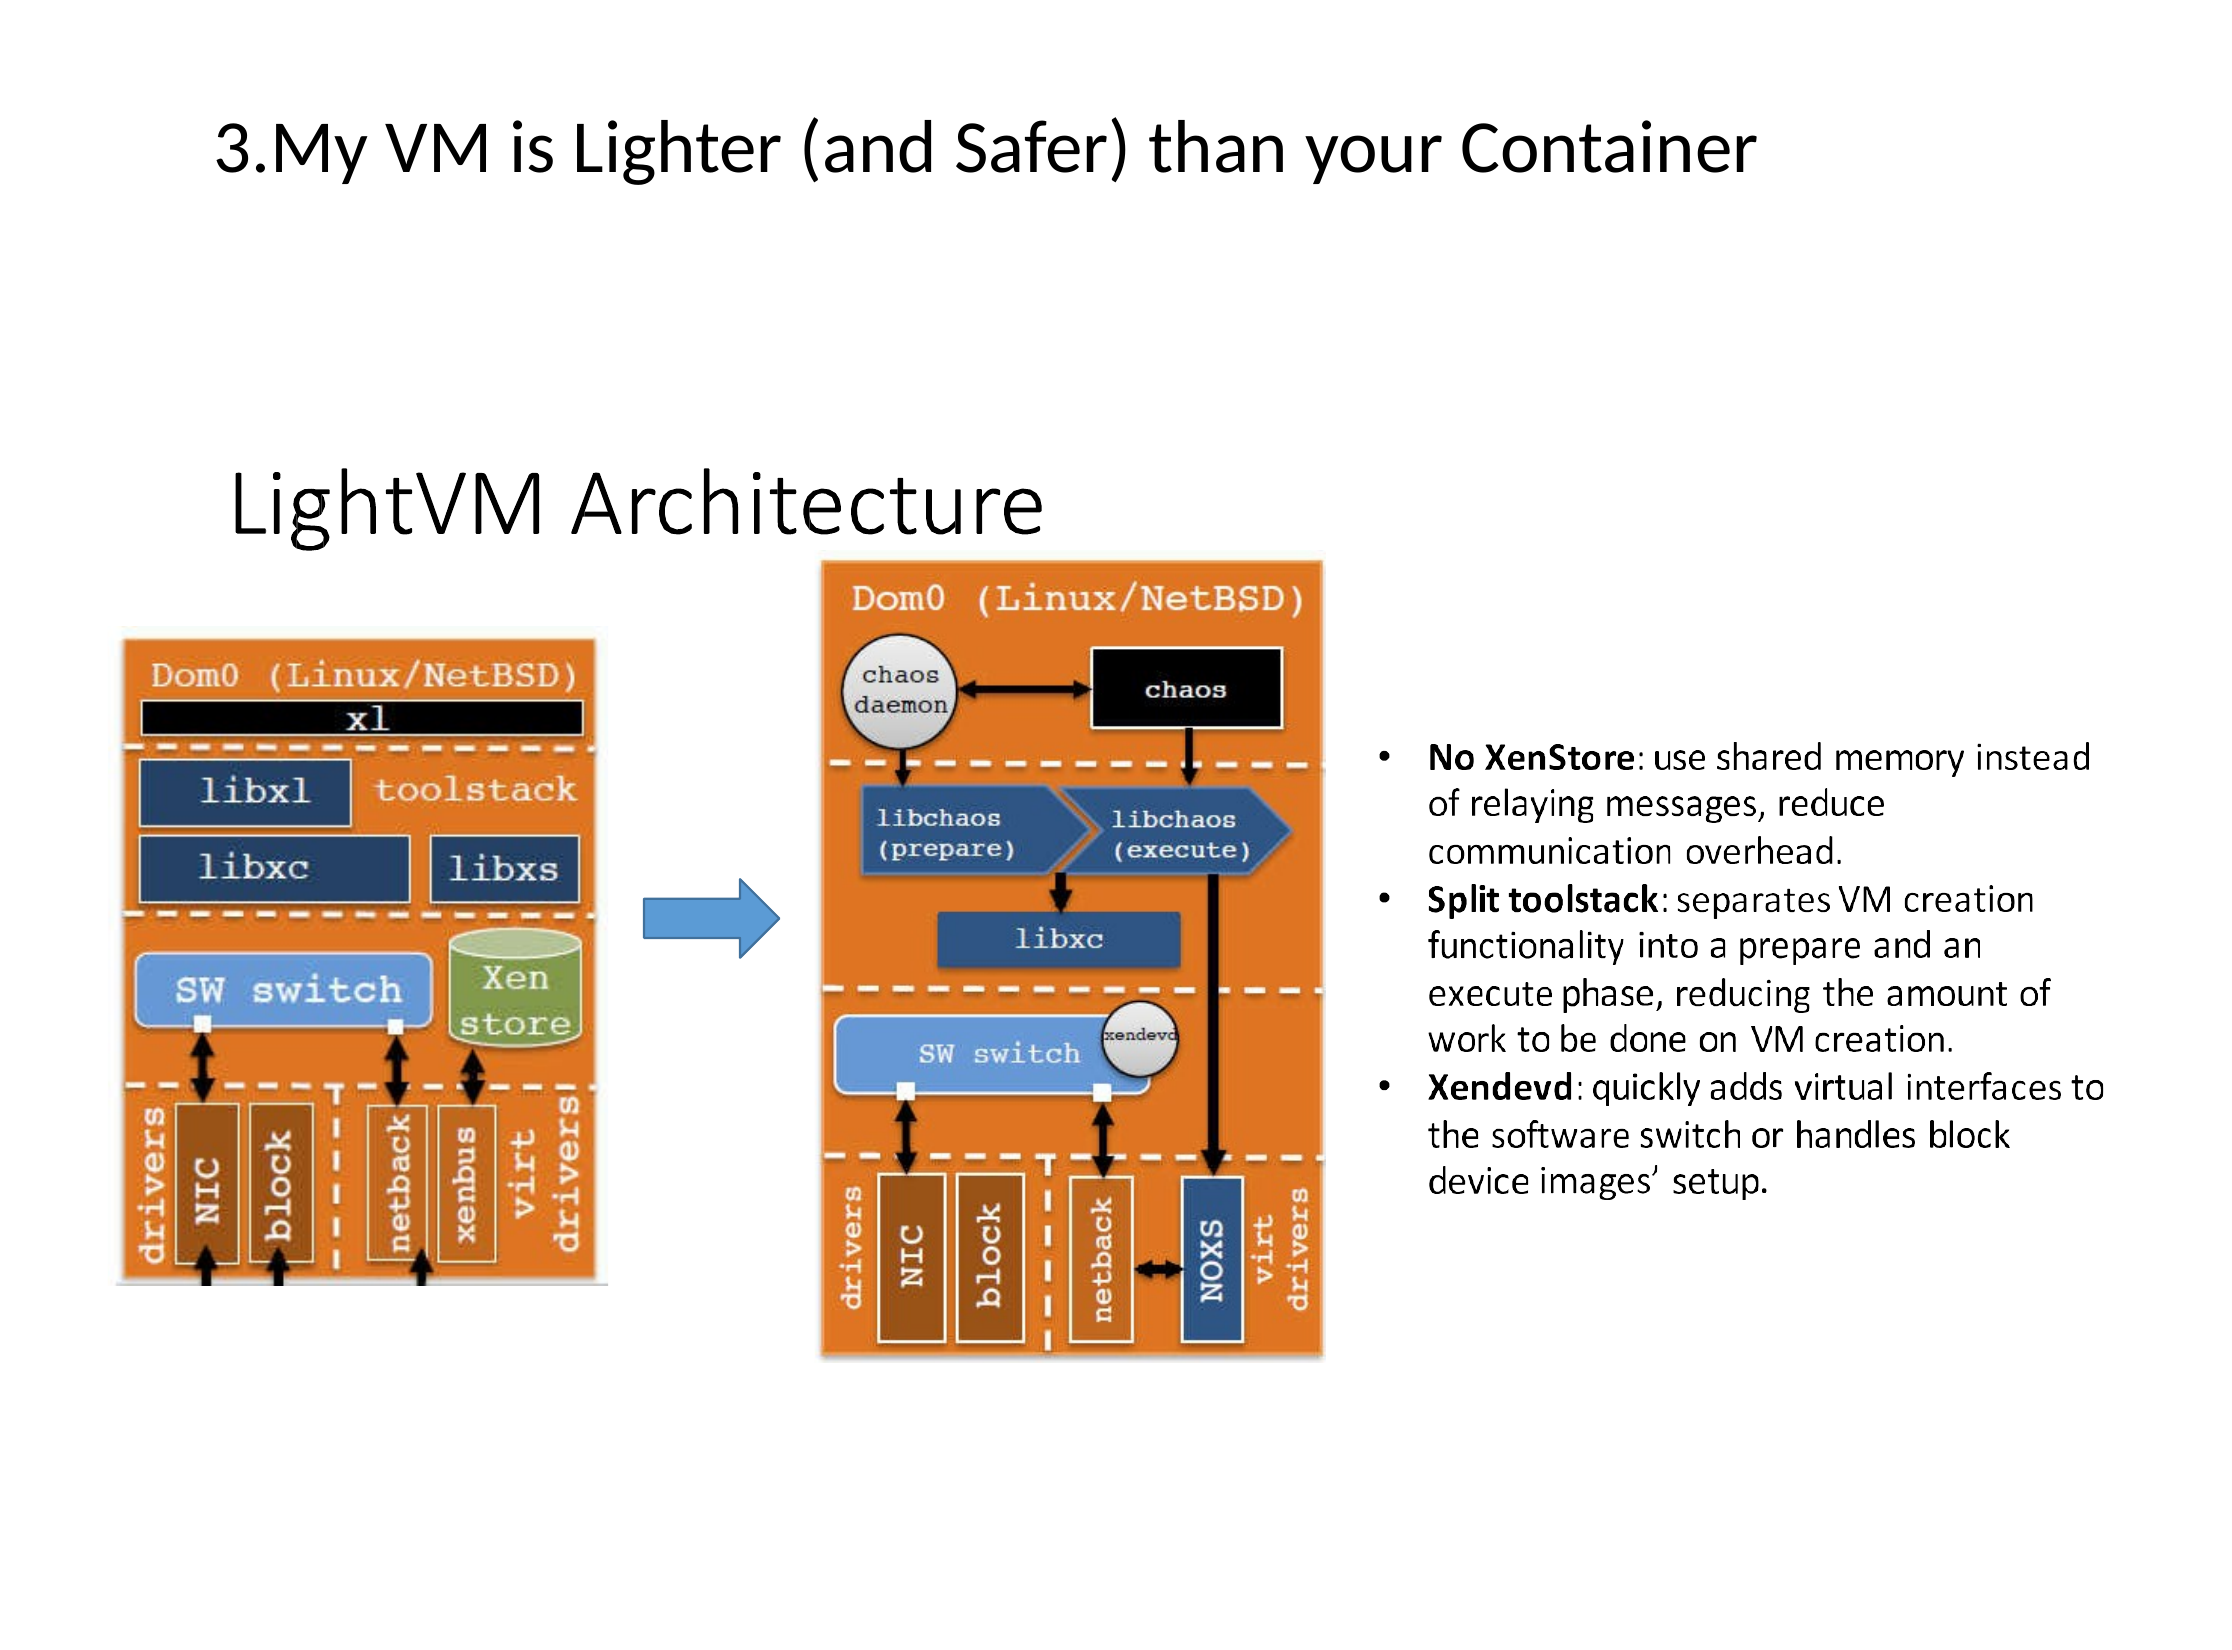

3.My VM is Lighter (and Safer) than your Container